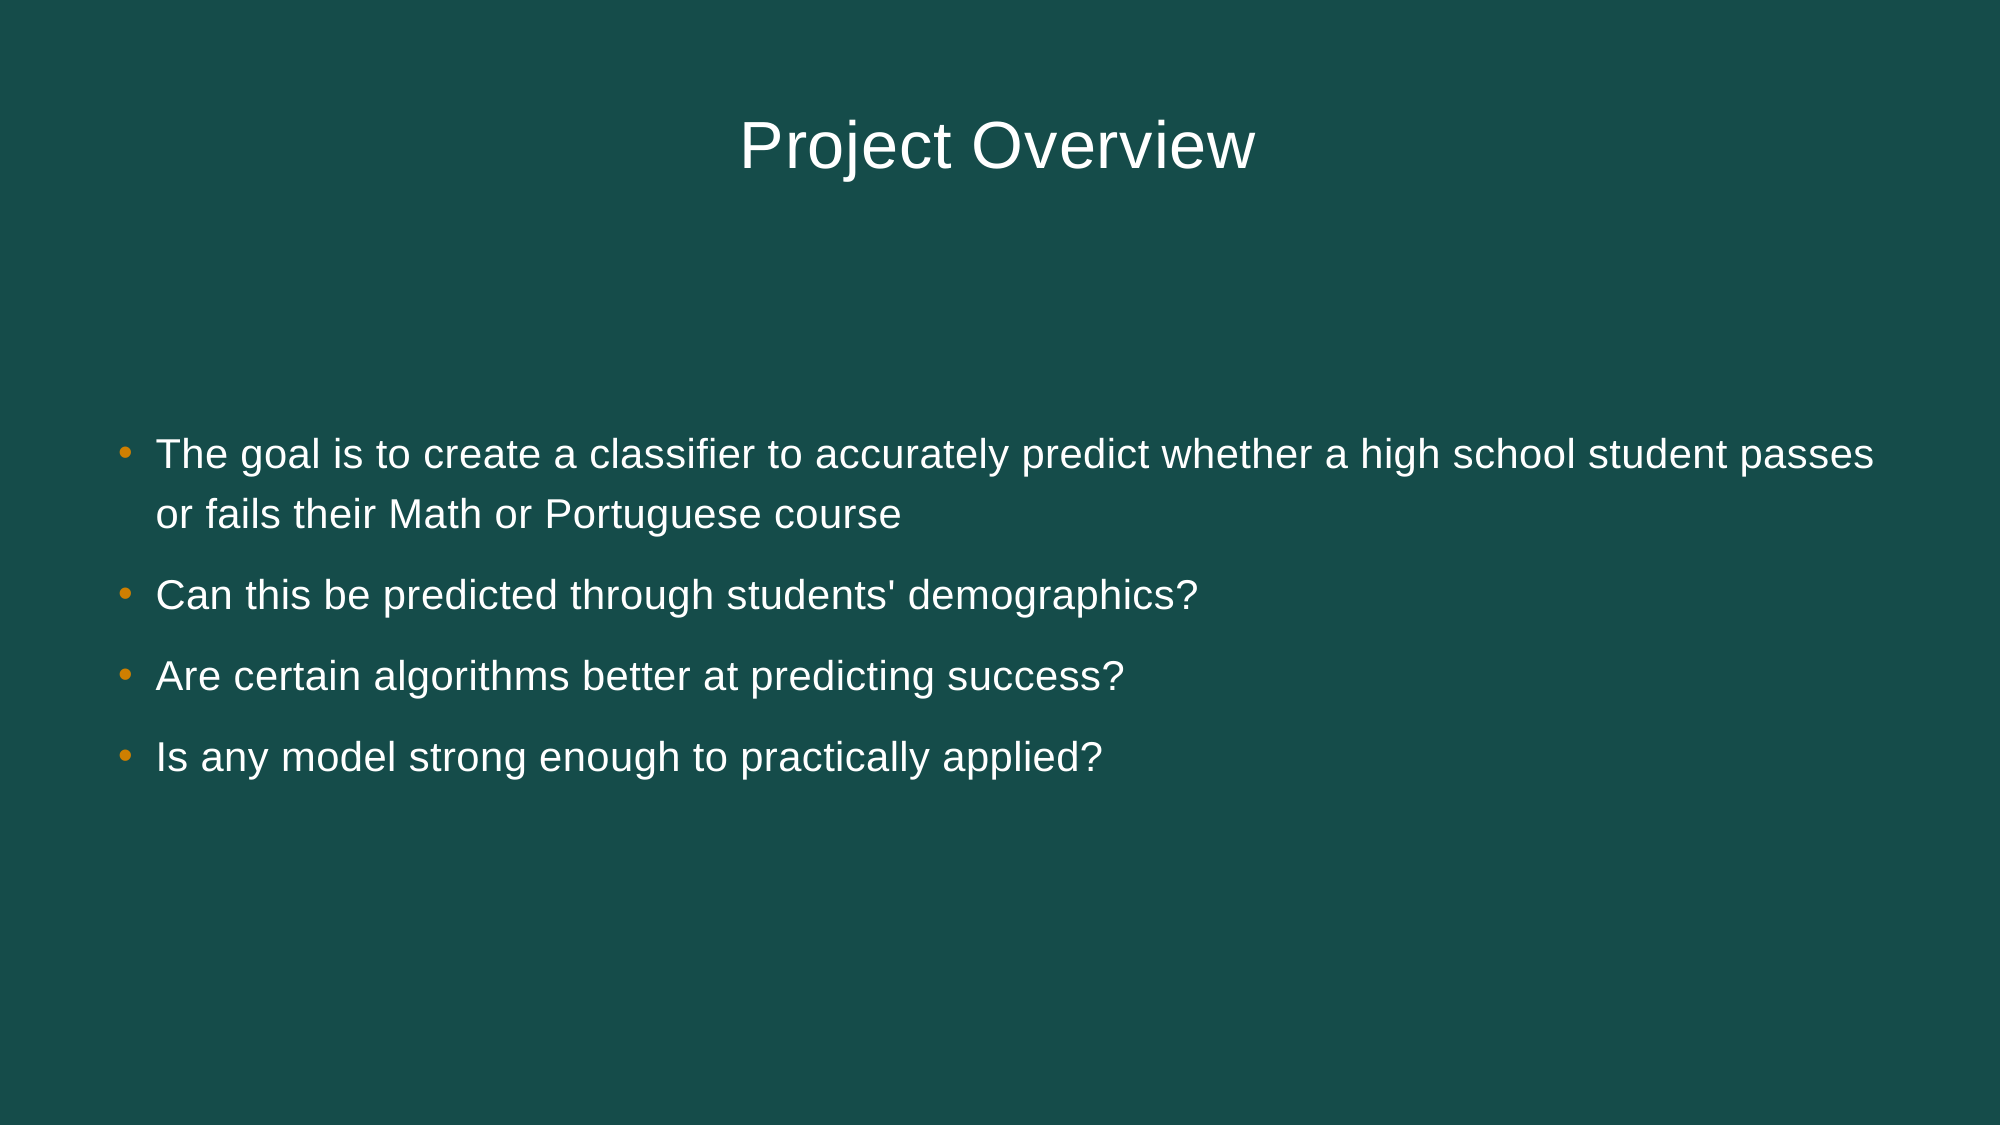

# Project Overview
The goal is to create a classifier to accurately predict whether a high school student passes or fails their Math or Portuguese course
Can this be predicted through students' demographics?
Are certain algorithms better at predicting success?
Is any model strong enough to practically applied?